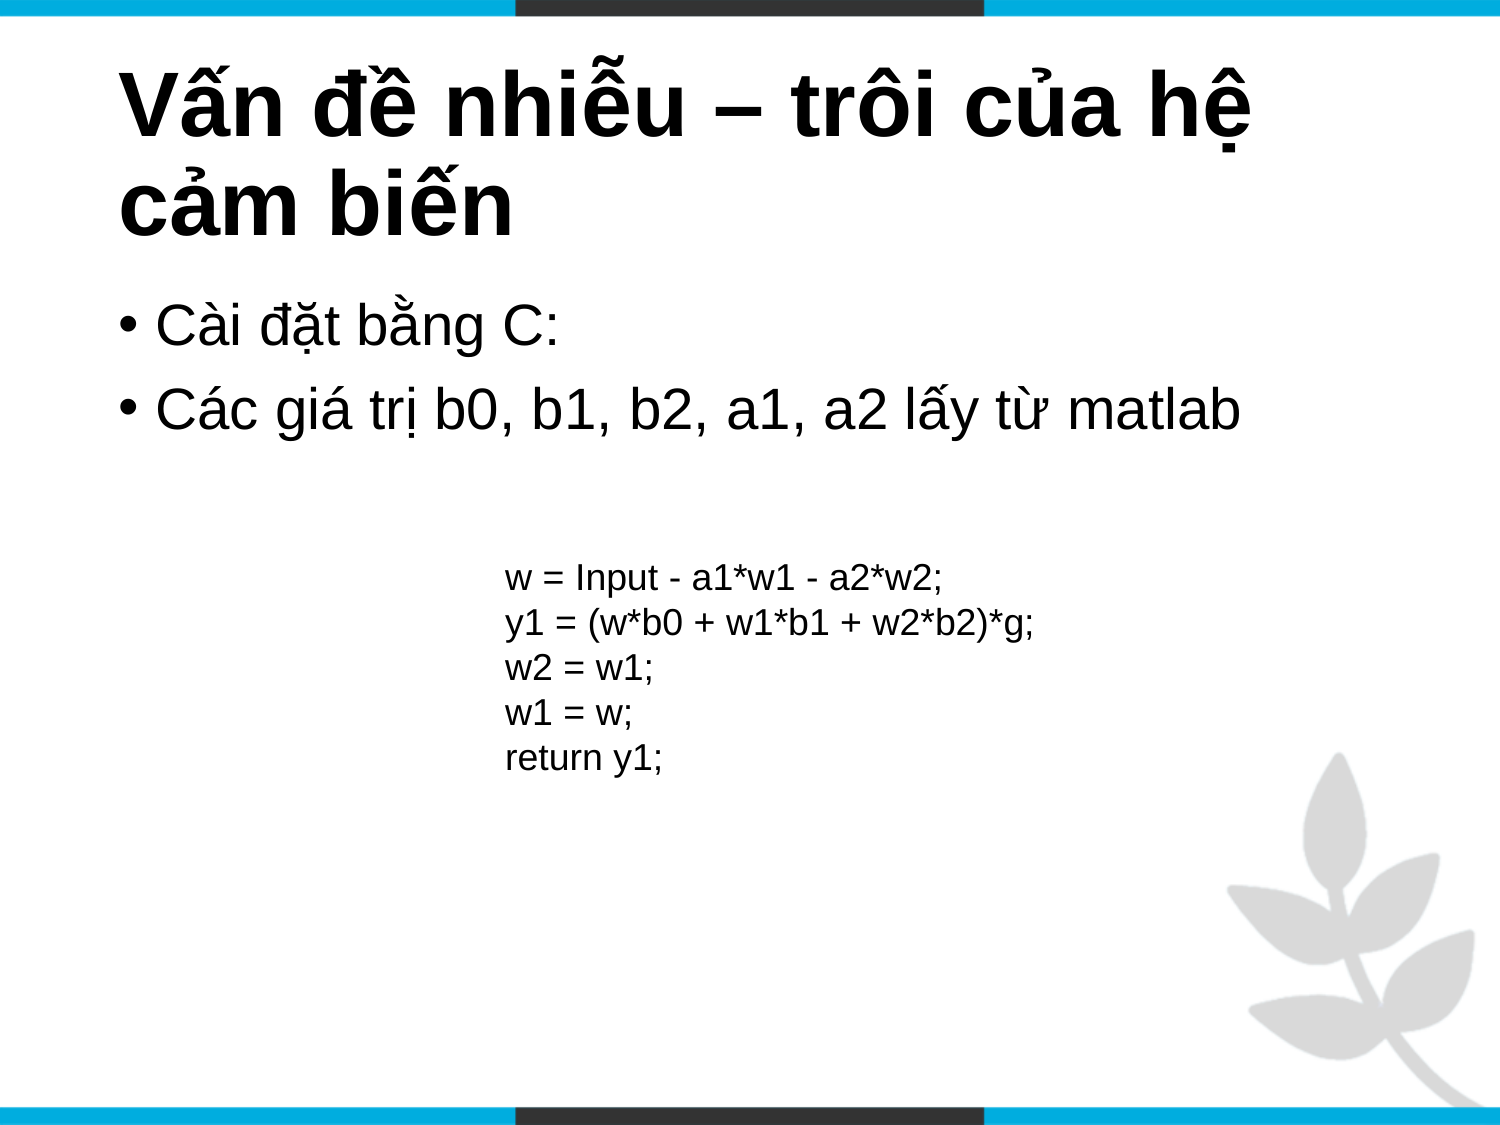

# Vấn đề nhiễu – trôi của hệ cảm biến
Cài đặt bằng C:
Các giá trị b0, b1, b2, a1, a2 lấy từ matlab

 	 w = Input - a1*w1 - a2*w2;
    	 y1 = (w*b0 + w1*b1 + w2*b2)*g;
    	 w2 = w1;
    	 w1 = w;
    	 return y1;